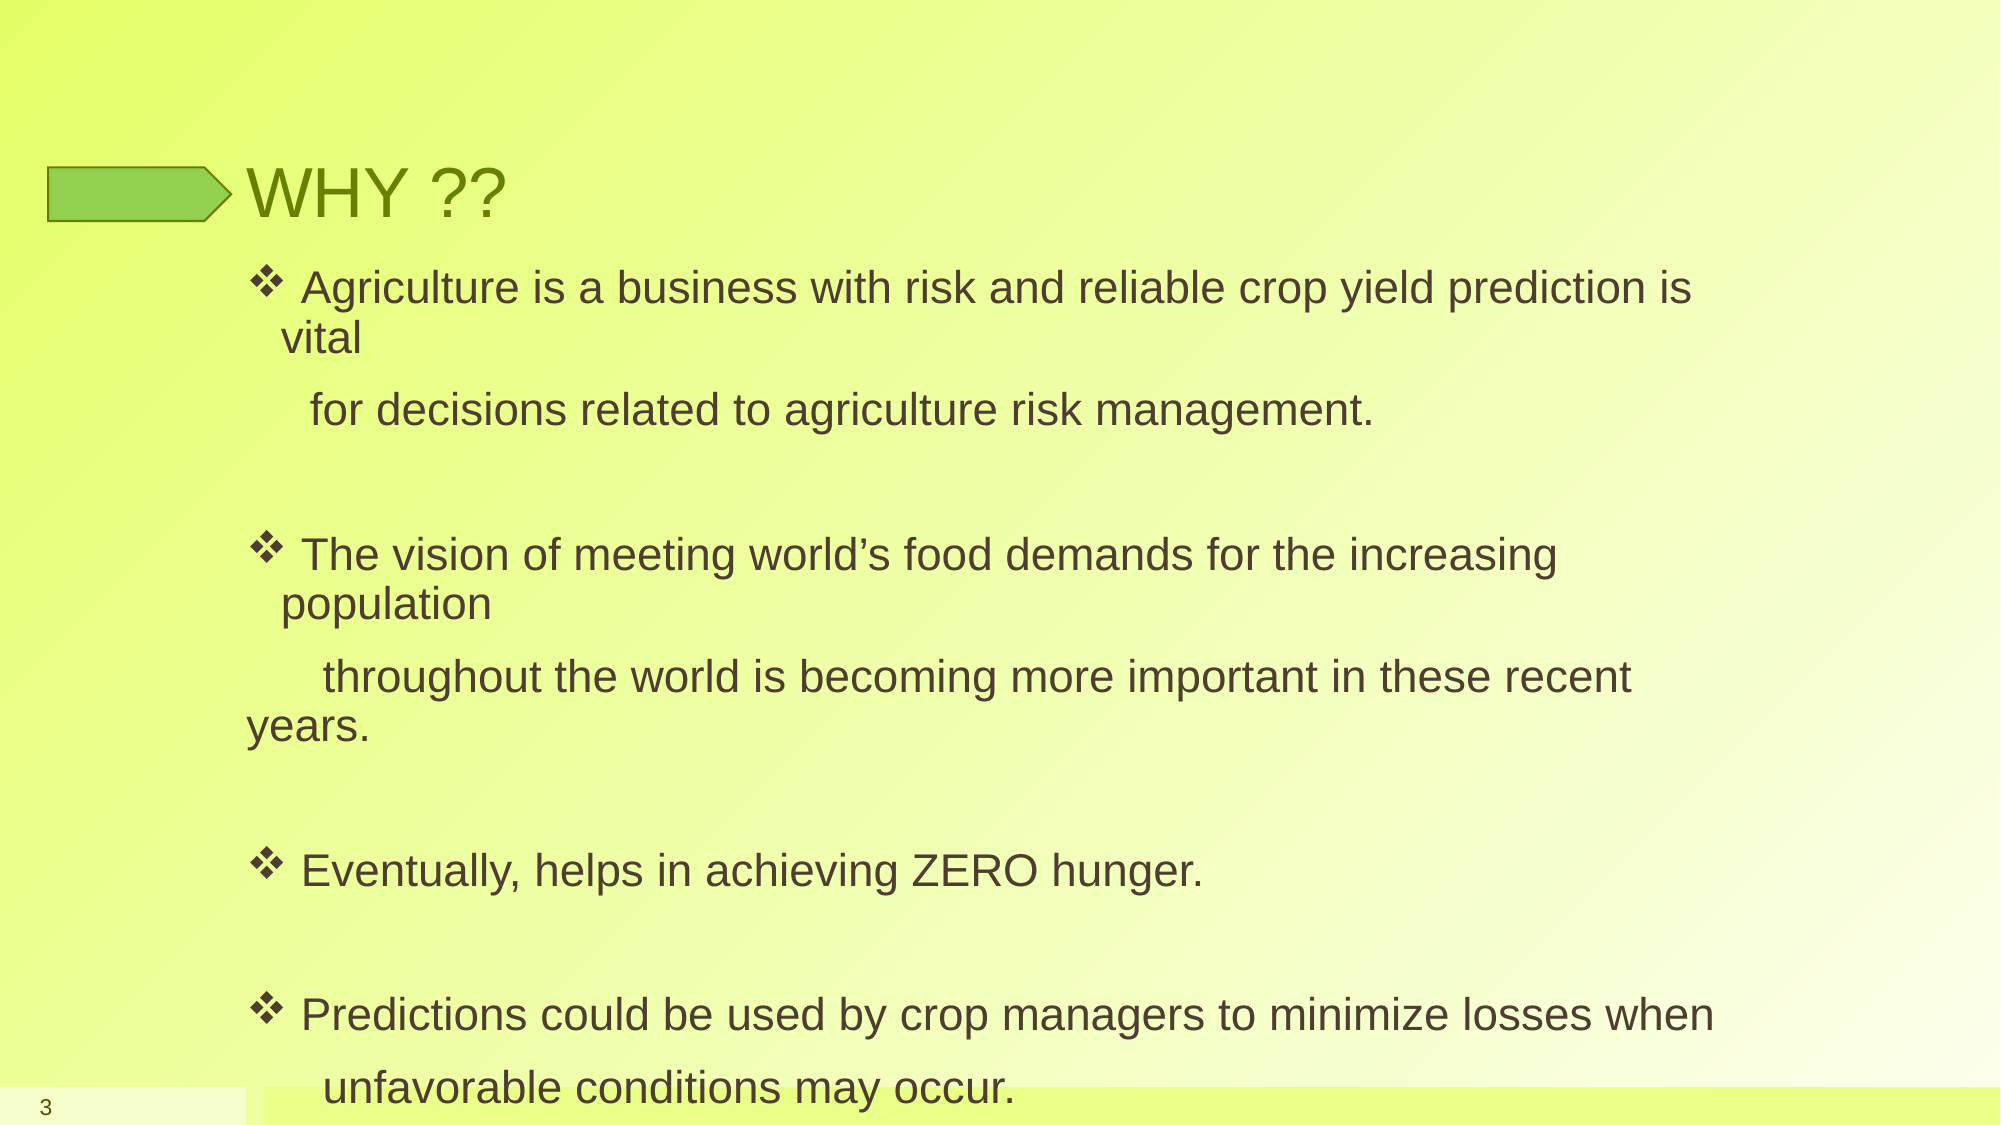

# WHY ??

 Agriculture is a business with risk and reliable crop yield prediction is vital
     for decisions related to agriculture risk management.

 The vision of meeting world’s food demands for the increasing population
      throughout the world is becoming more important in these recent years.

 Eventually, helps in achieving ZERO hunger.

 Predictions could be used by crop managers to minimize losses when
      unfavorable conditions may occur.
3